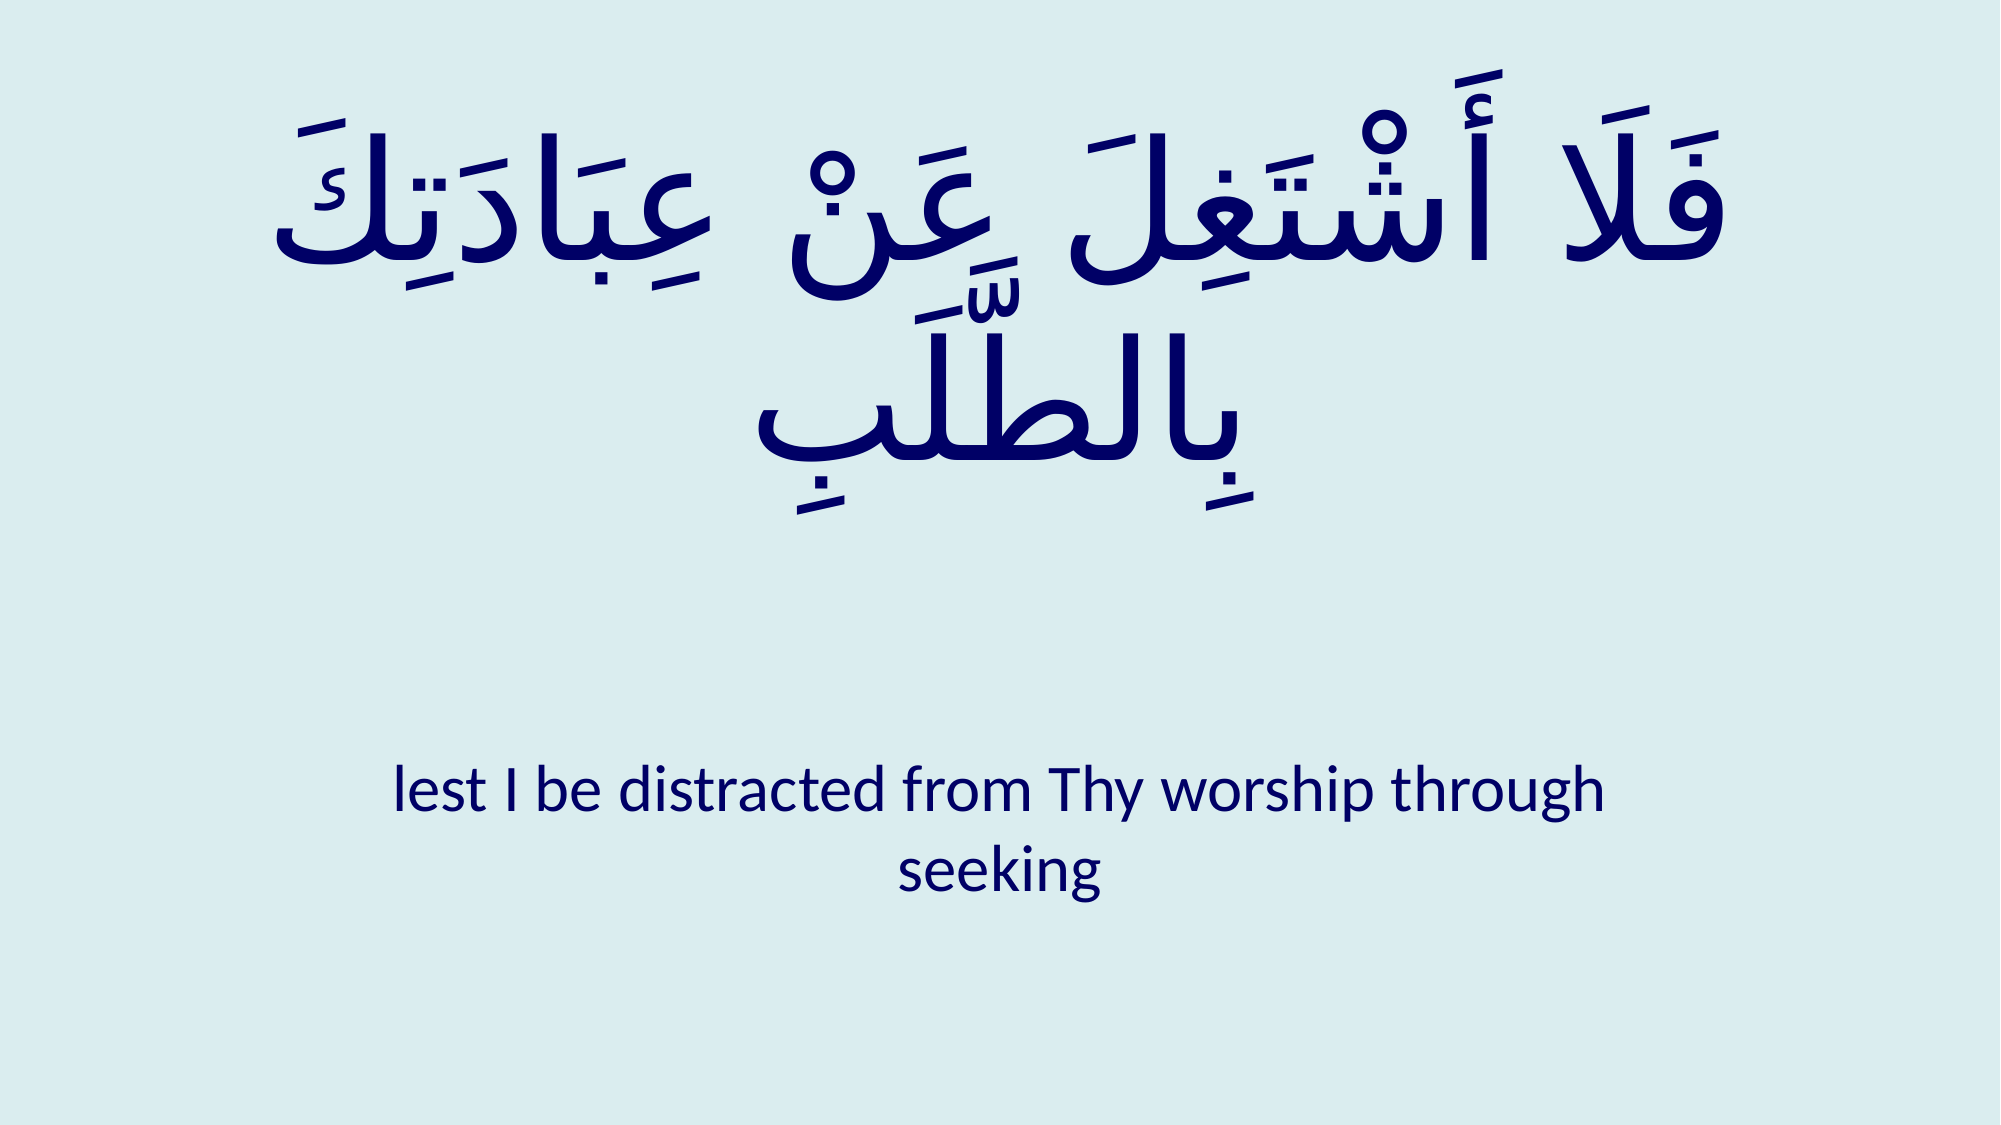

# فَلَا أَشْتَغِلَ عَنْ عِبَادَتِكَ بِالطَّلَبِ
lest I be distracted from Thy worship through seeking